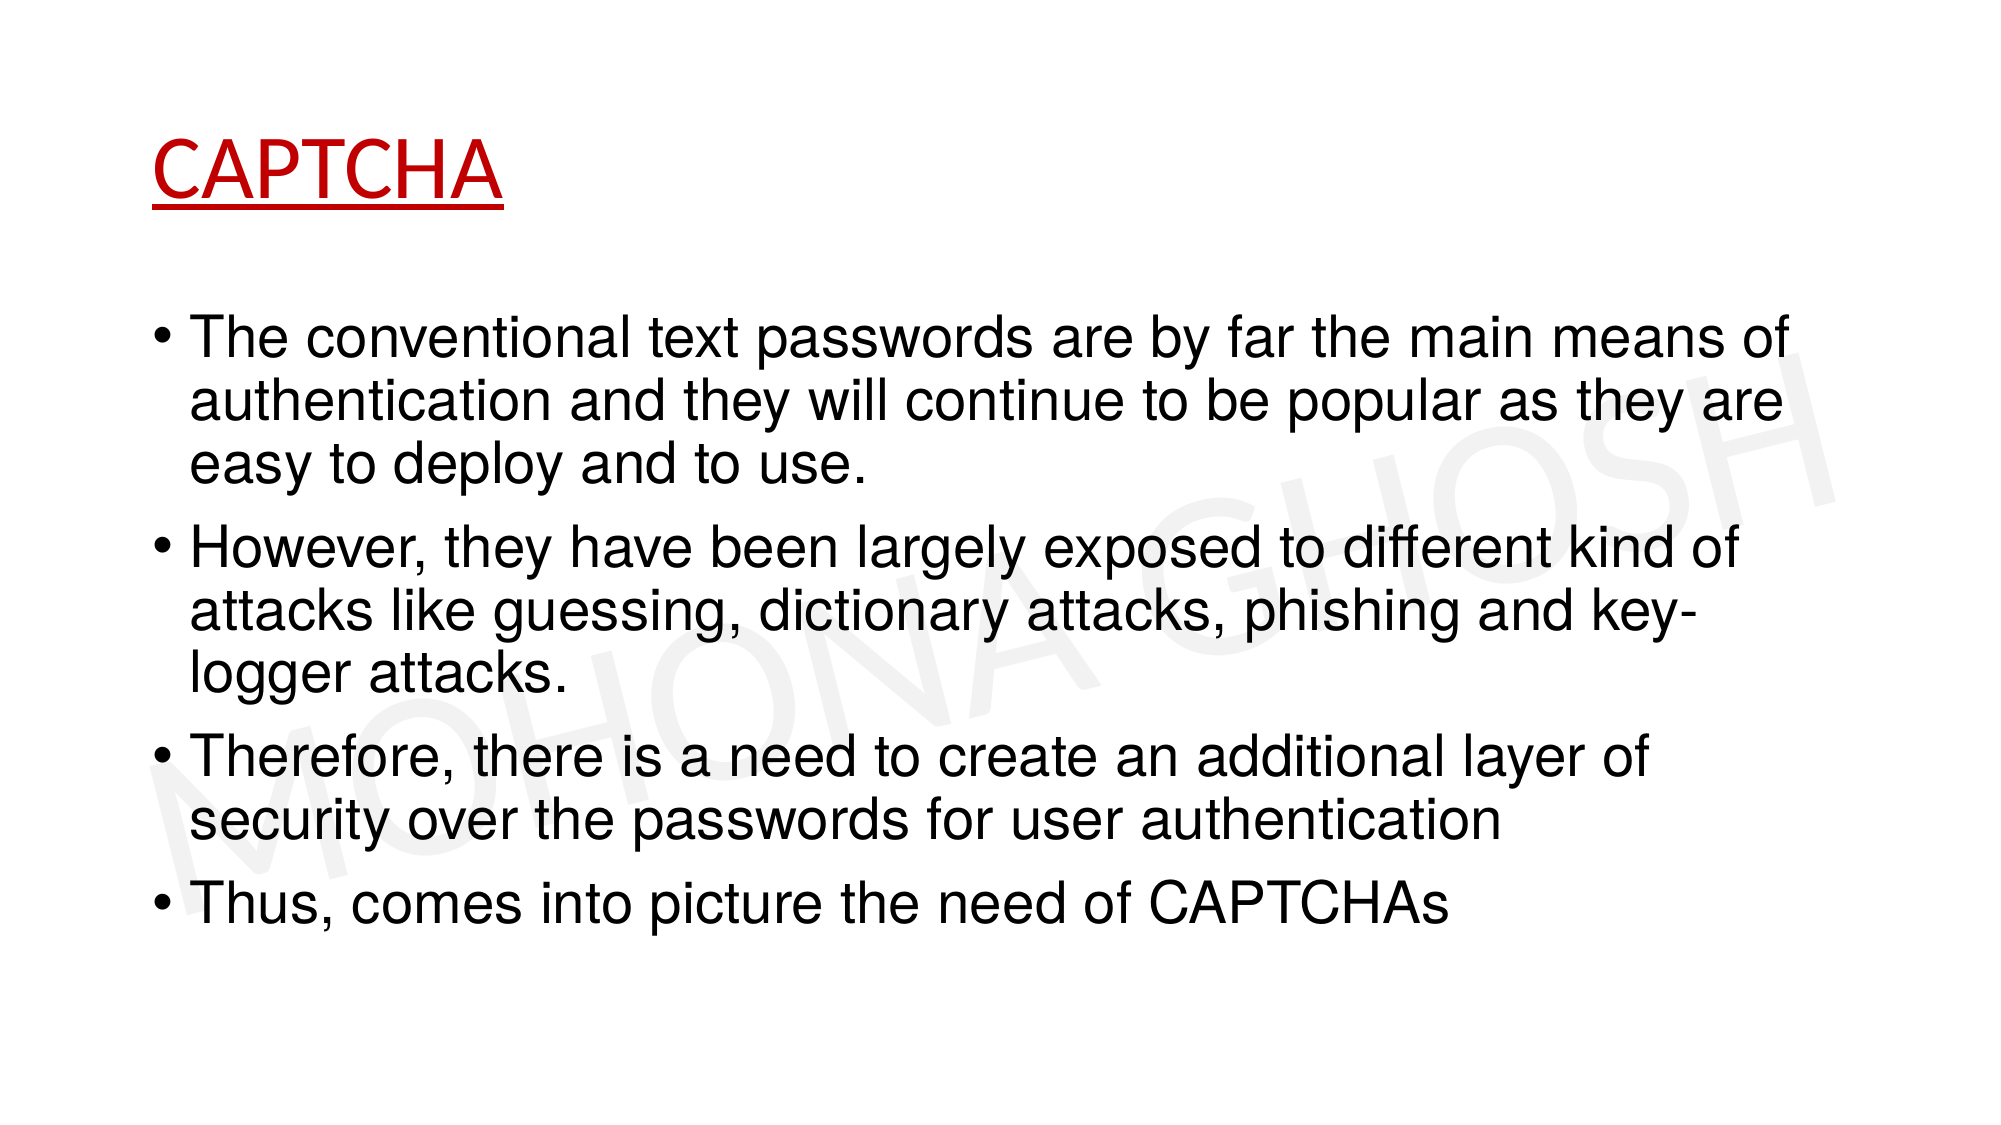

# CAPTCHA
The conventional text passwords are by far the main means of authentication and they will continue to be popular as they are easy to deploy and to use.
However, they have been largely exposed to different kind of attacks like guessing, dictionary attacks, phishing and key-logger attacks.
Therefore, there is a need to create an additional layer of security over the passwords for user authentication
Thus, comes into picture the need of CAPTCHAs